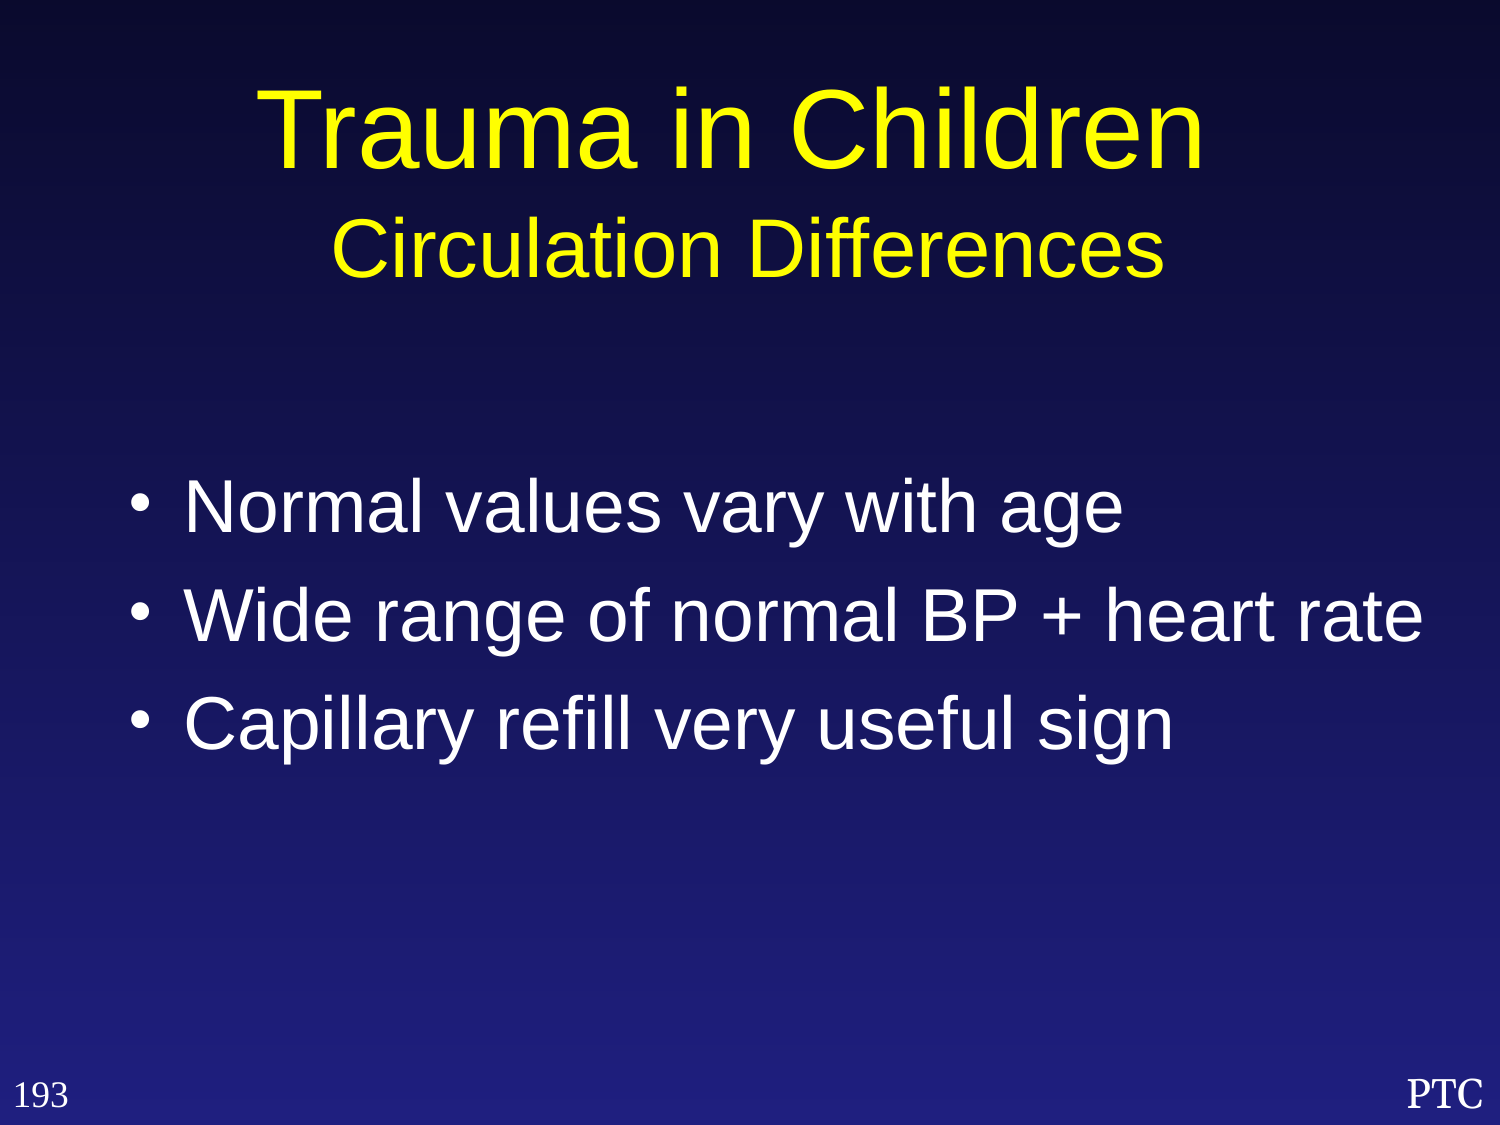

Trauma in Children
Circulation Differences
Normal values vary with age
Wide range of normal BP + heart rate
Capillary refill very useful sign
193